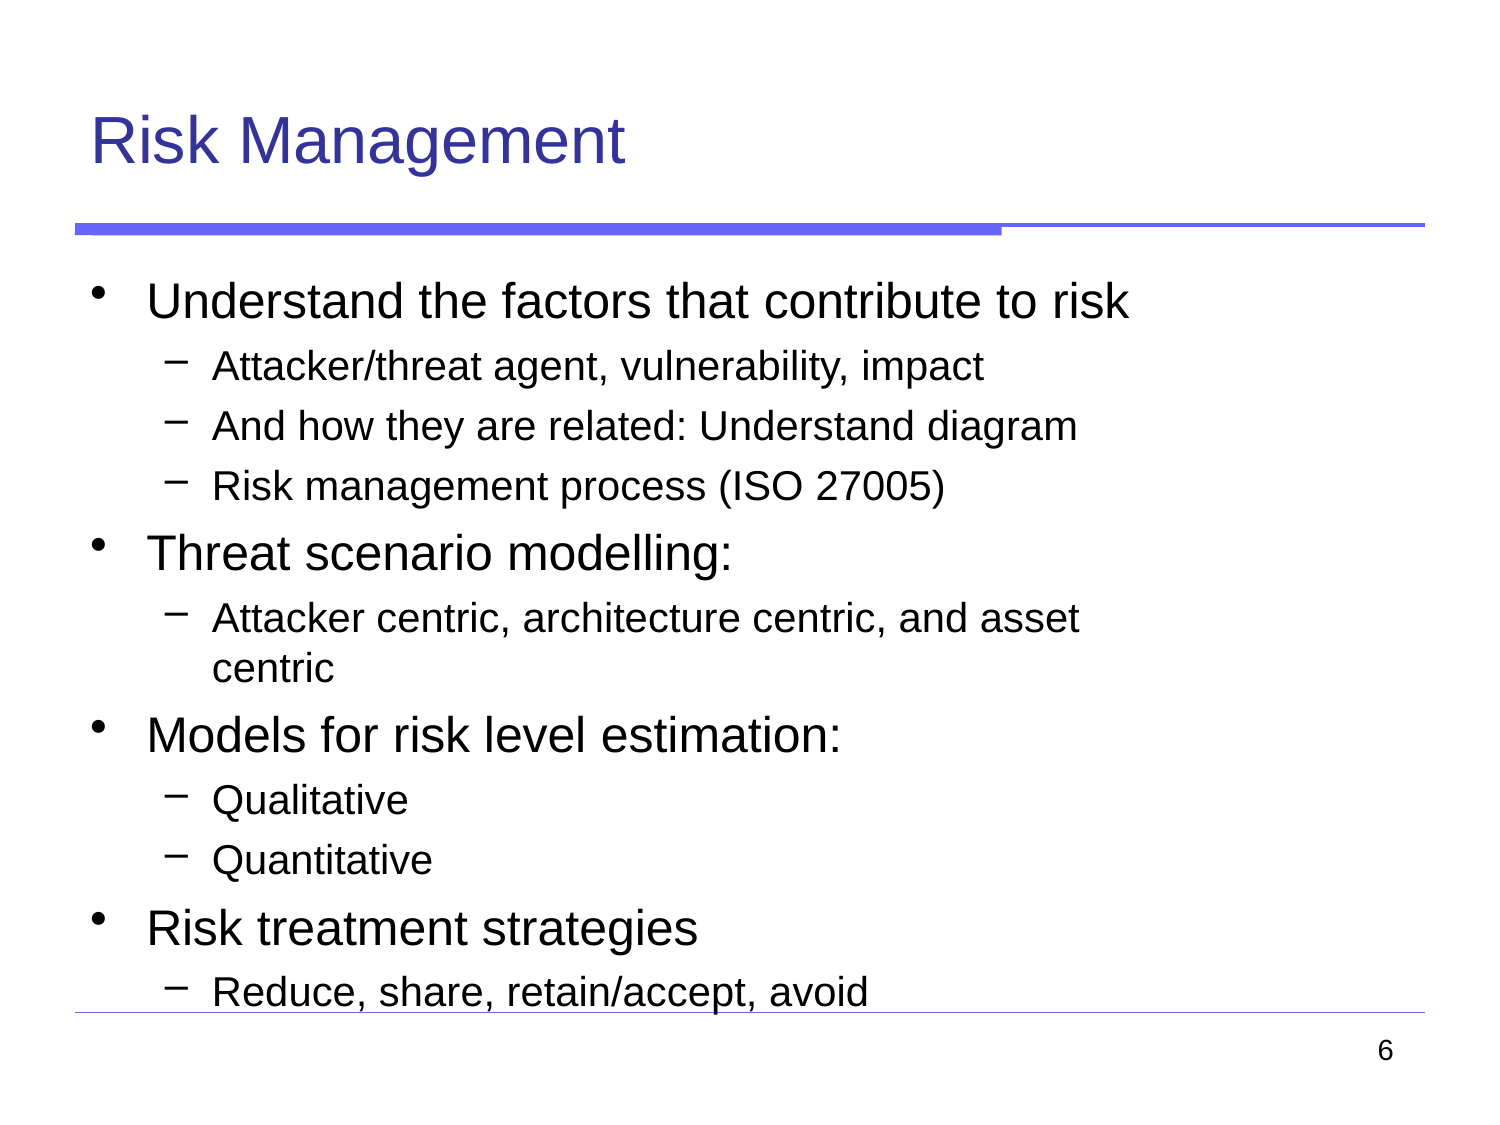

# Risk Management
Understand the factors that contribute to risk
Attacker/threat agent, vulnerability, impact
And how they are related: Understand diagram
Risk management process (ISO 27005)
Threat scenario modelling:
Attacker centric, architecture centric, and asset centric
Models for risk level estimation:
Qualitative
Quantitative
Risk treatment strategies
Reduce, share, retain/accept, avoid

6